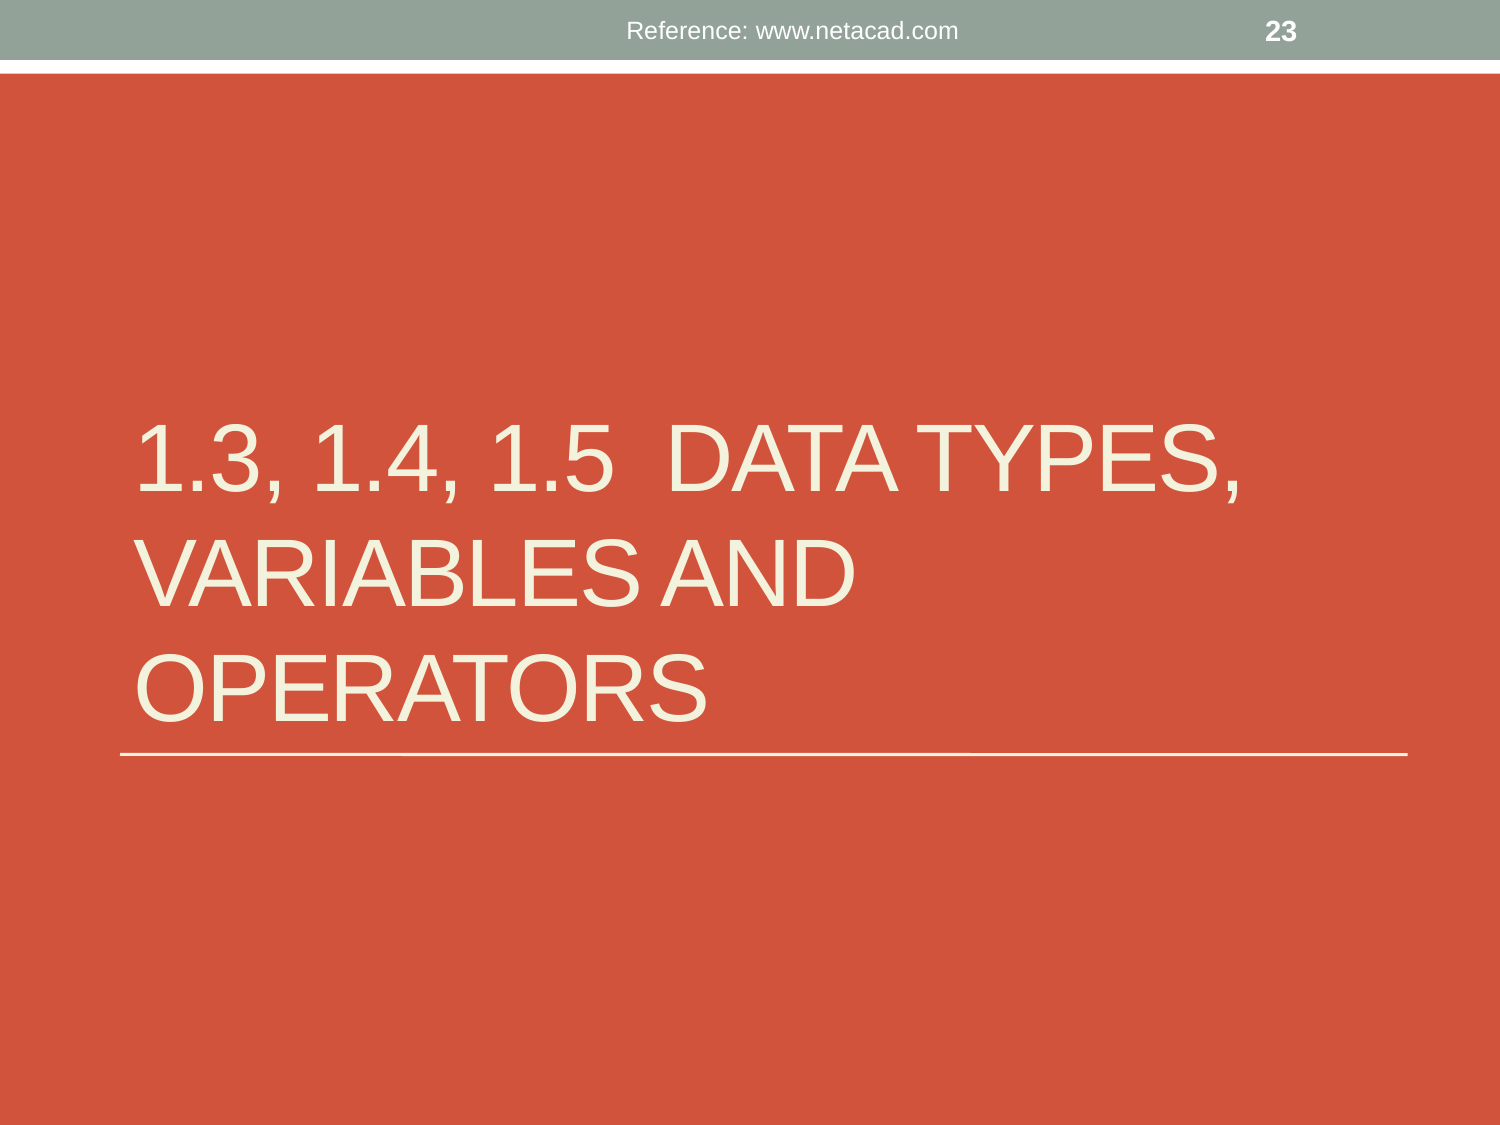

Reference: www.netacad.com
23
# 1.3, 1.4, 1.5  Data Types, variables and Operators